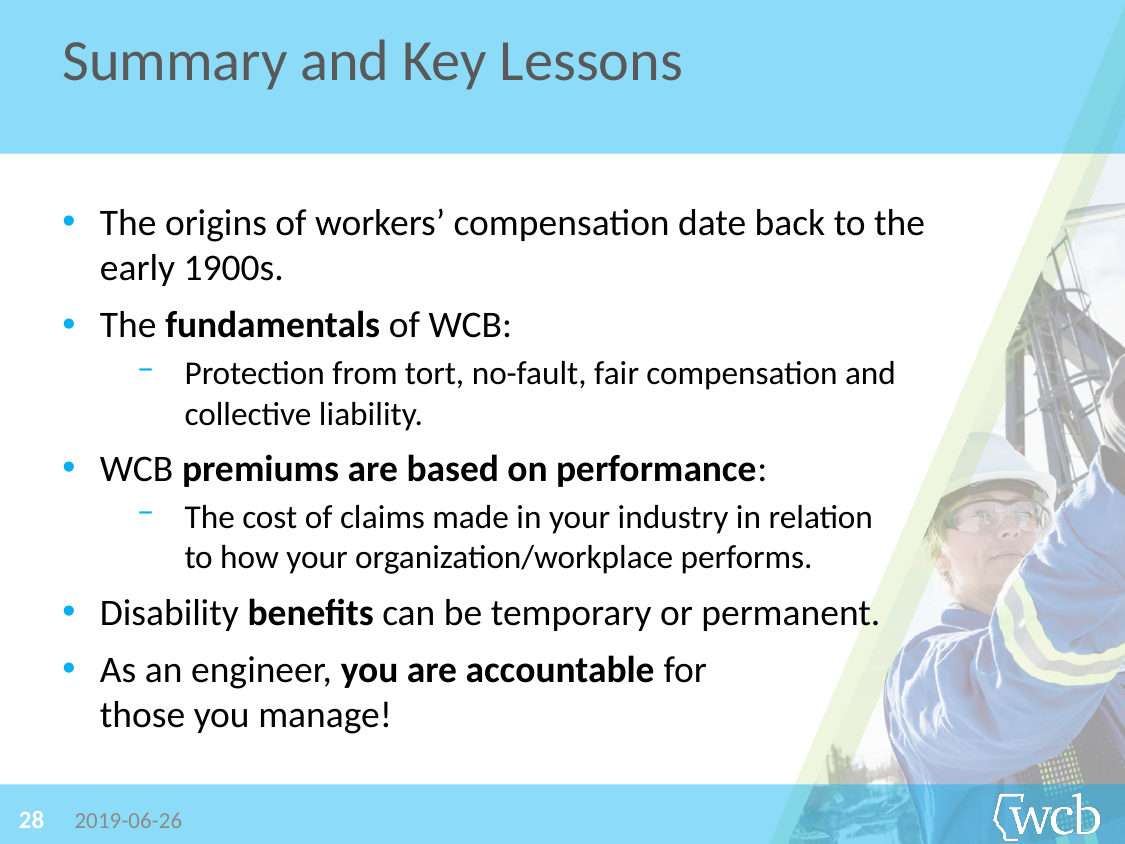

Summary and Key Lessons
The origins of workers’ compensation date back to the early 1900s.
The fundamentals of WCB:
Protection from tort, no-fault, fair compensation and collective liability.
WCB premiums are based on performance:
The cost of claims made in your industry in relation
to how your organization/workplace performs.
Disability benefits can be temporary or permanent.
As an engineer, you are accountable for
those you manage!
28
2019-06-26